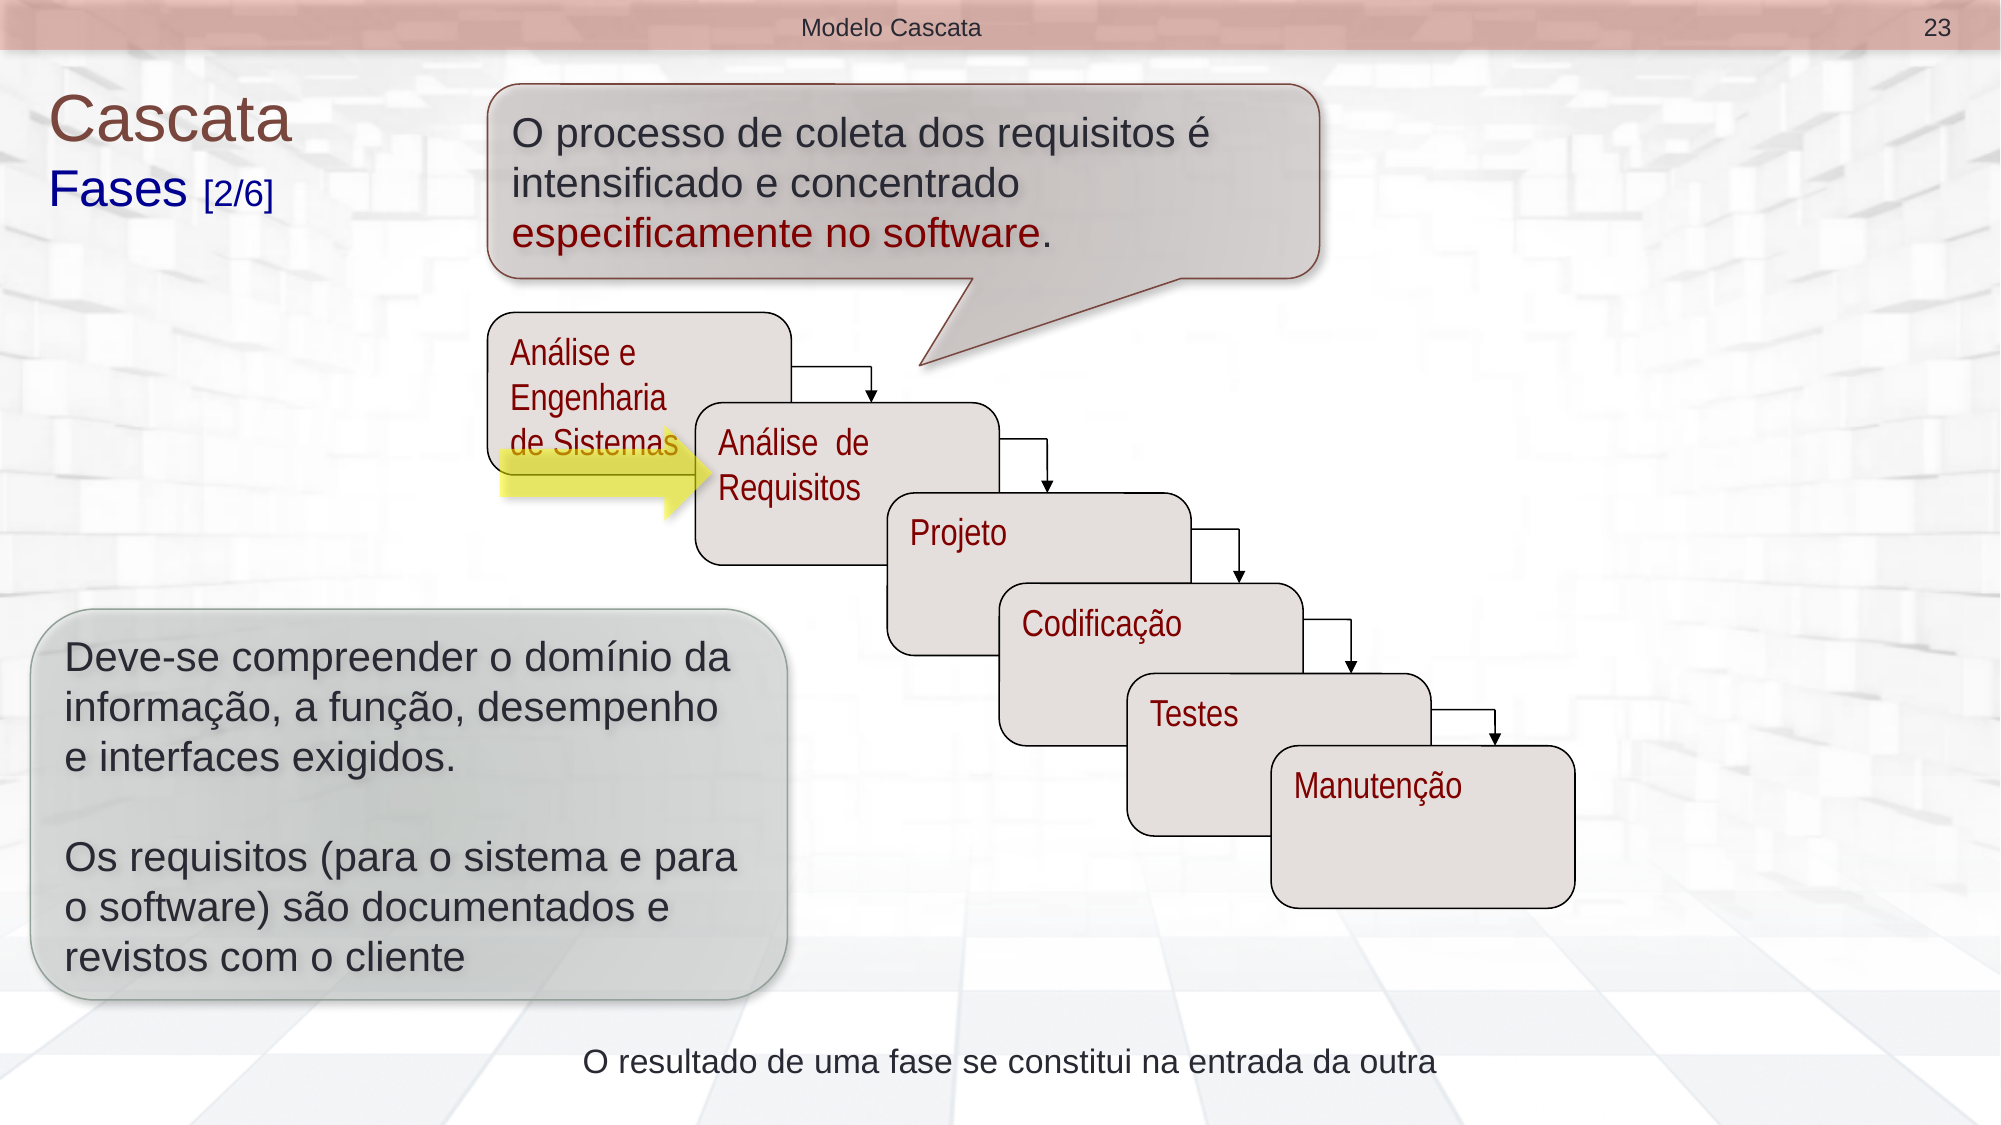

23
Modelo Cascata
# Cascata Fases [2/6]
O processo de coleta dos requisitos é intensificado e concentrado especificamente no software.
Análise e Engenharia
de Sistemas

Análise  de Requisitos

Projeto

Codificação

Testes

Manutenção

Deve-se compreender o domínio da informação, a função, desempenho e interfaces exigidos.

Os requisitos (para o sistema e para o software) são documentados e revistos com o cliente
O resultado de uma fase se constitui na entrada da outra